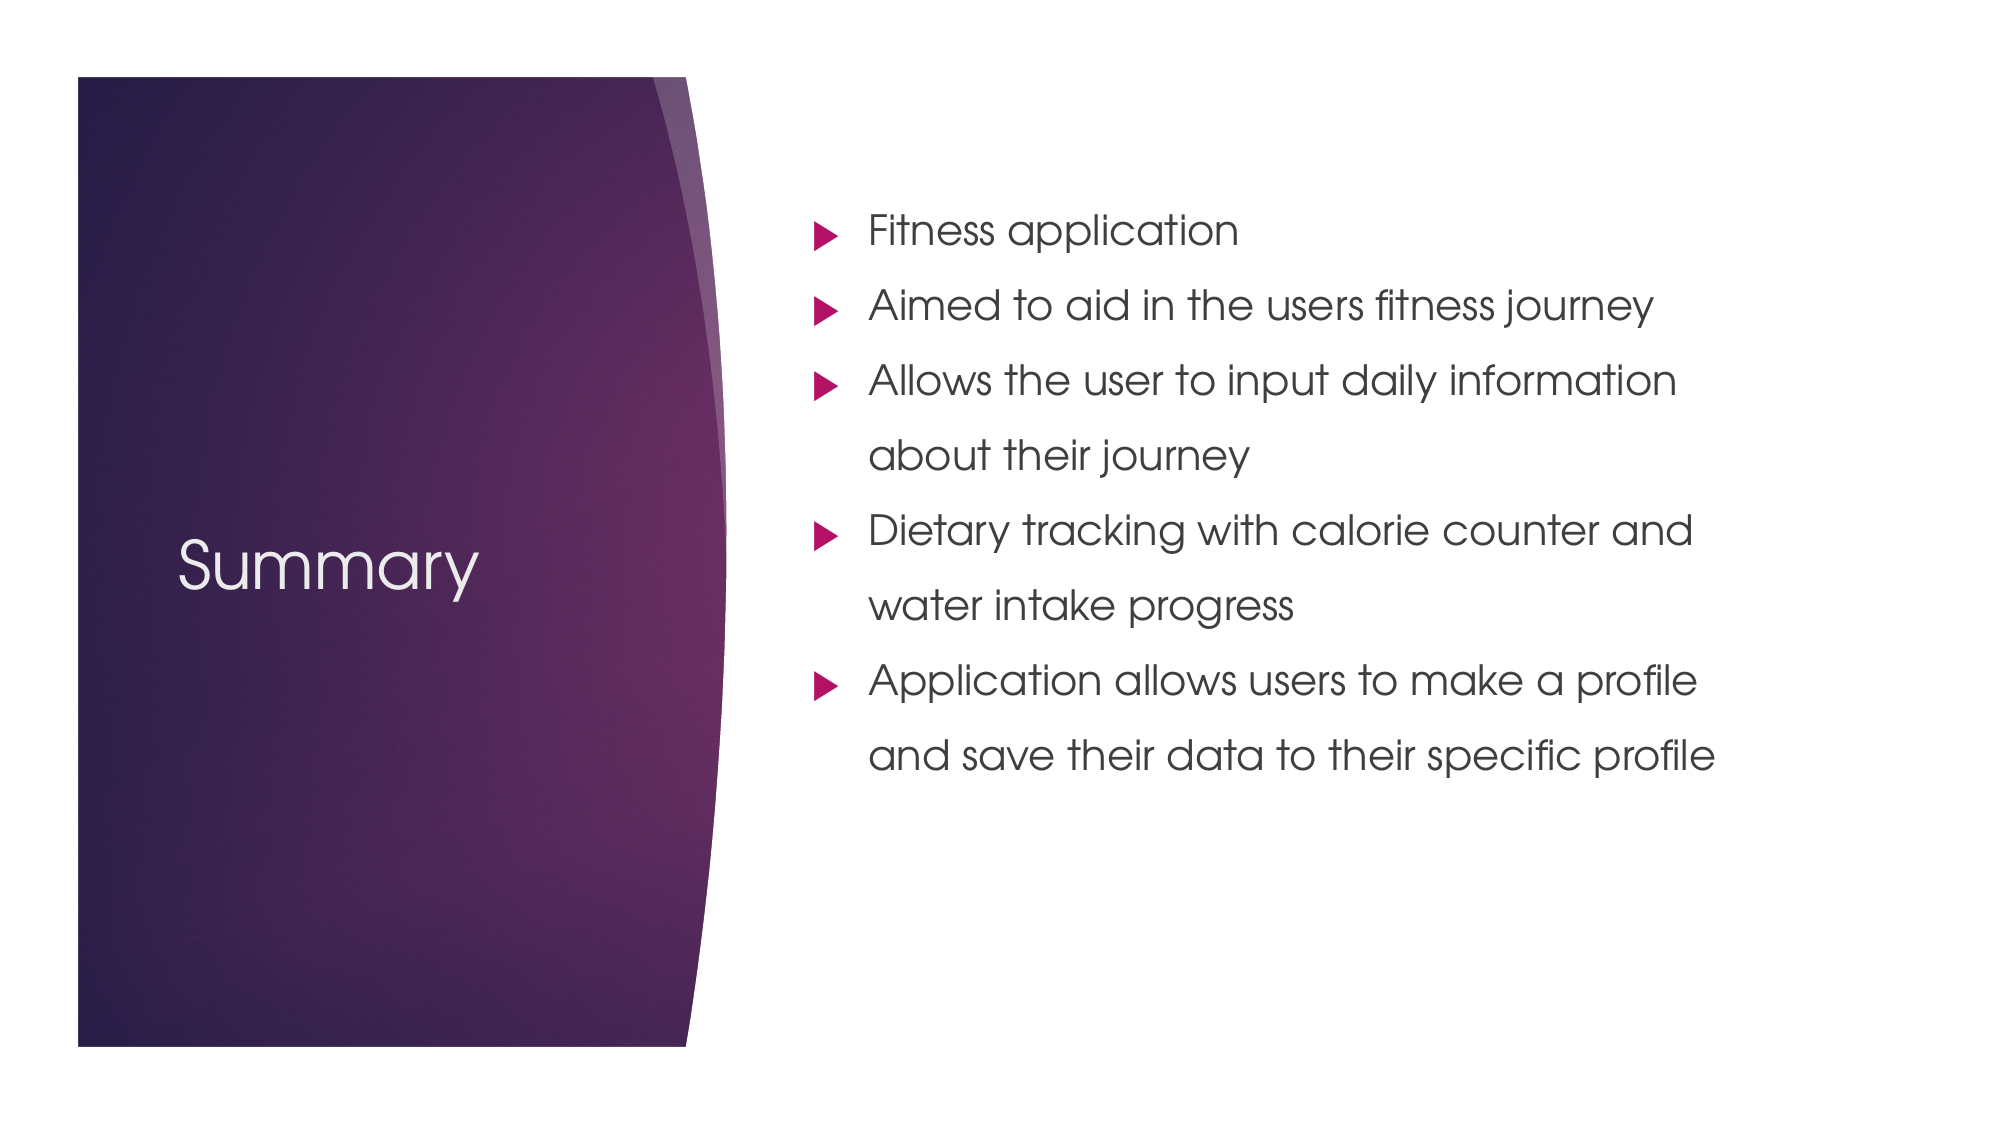

Fitness application
Aimed to aid in the users fitness journey
Allows the user to input daily information about their journey
Dietary tracking with calorie counter and water intake progress
Application allows users to make a profile and save their data to their specific profile

# Summary